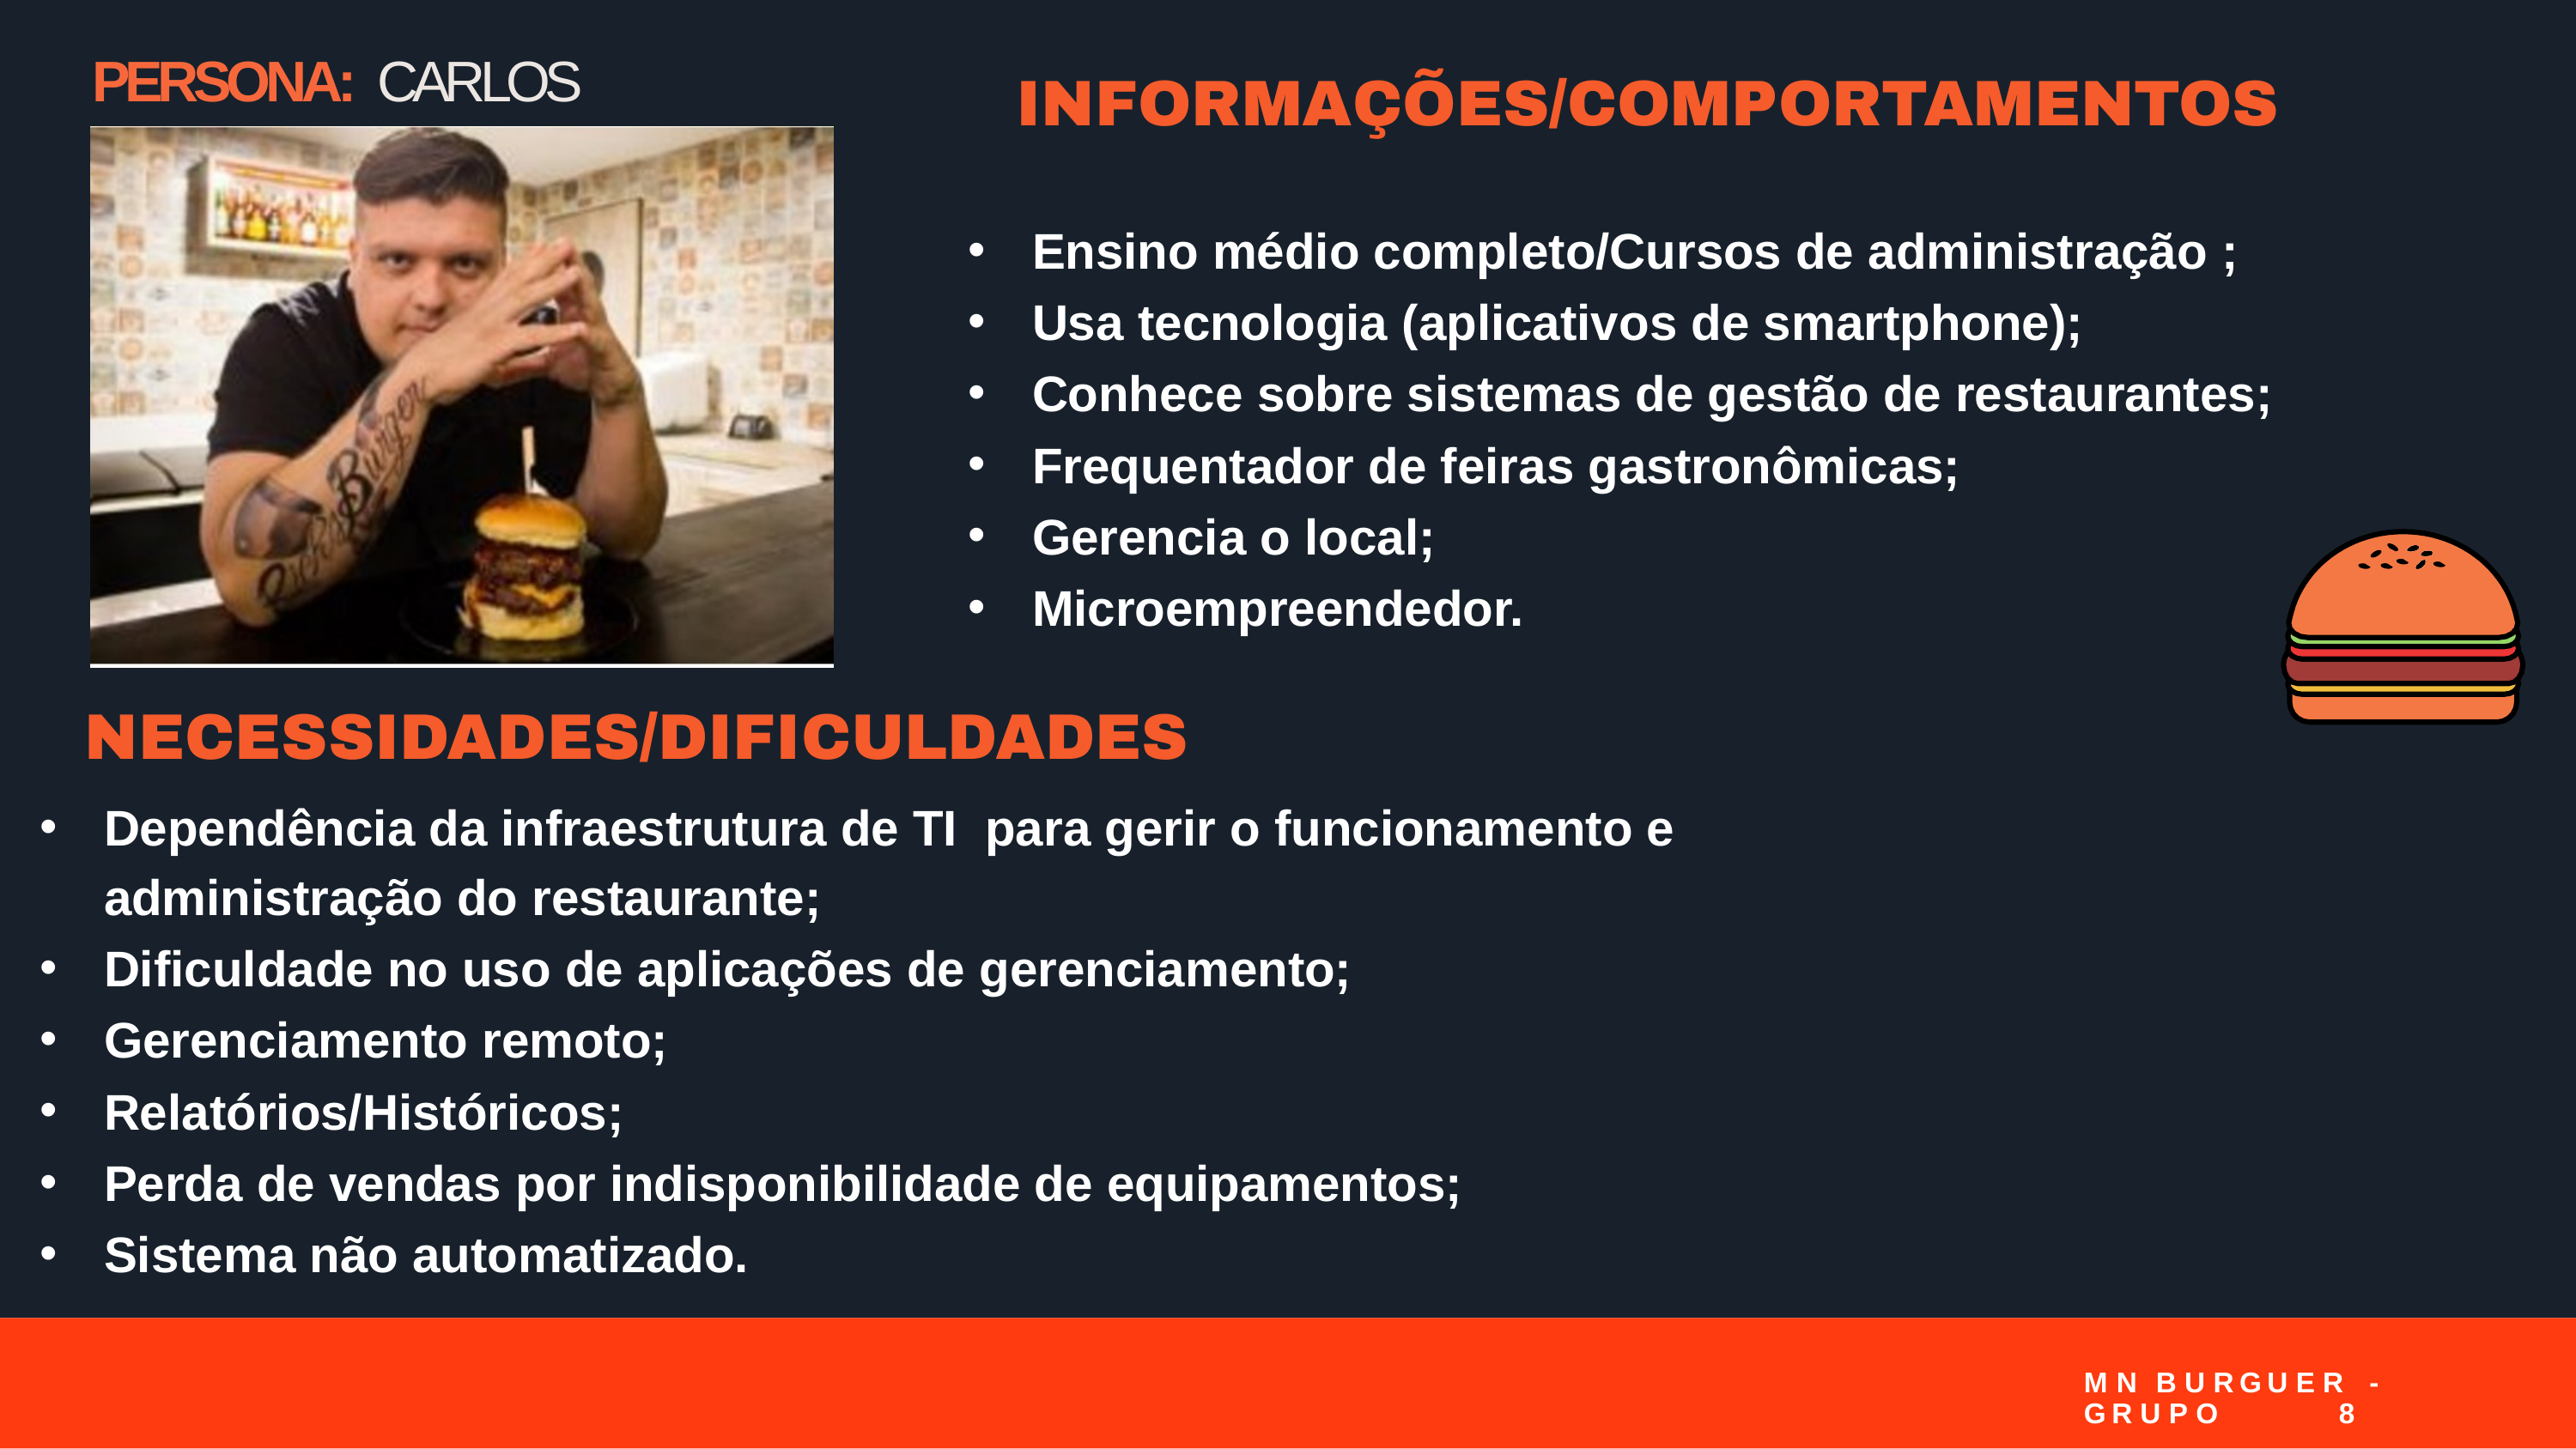

PERSONA: CARLOS
# INFORMAÇÕES/COMPORTAMENTOS

Ensino médio completo/Cursos de administração ;
Usa tecnologia (aplicativos de smartphone);
Conhece sobre sistemas de gestão de restaurantes;
Frequentador de feiras gastronômicas;
Gerencia o local;
Microempreendedor.

NECESSIDADES/DIFICULDADES
Dependência da infraestrutura de TI  para gerir o funcionamento e administração do restaurante;
Dificuldade no uso de aplicações de gerenciamento;
Gerenciamento remoto;
Relatórios/Históricos;
Perda de vendas por indisponibilidade de equipamentos;
Sistema não automatizado.

M N	B U R G U E R	-	G R U P O	8